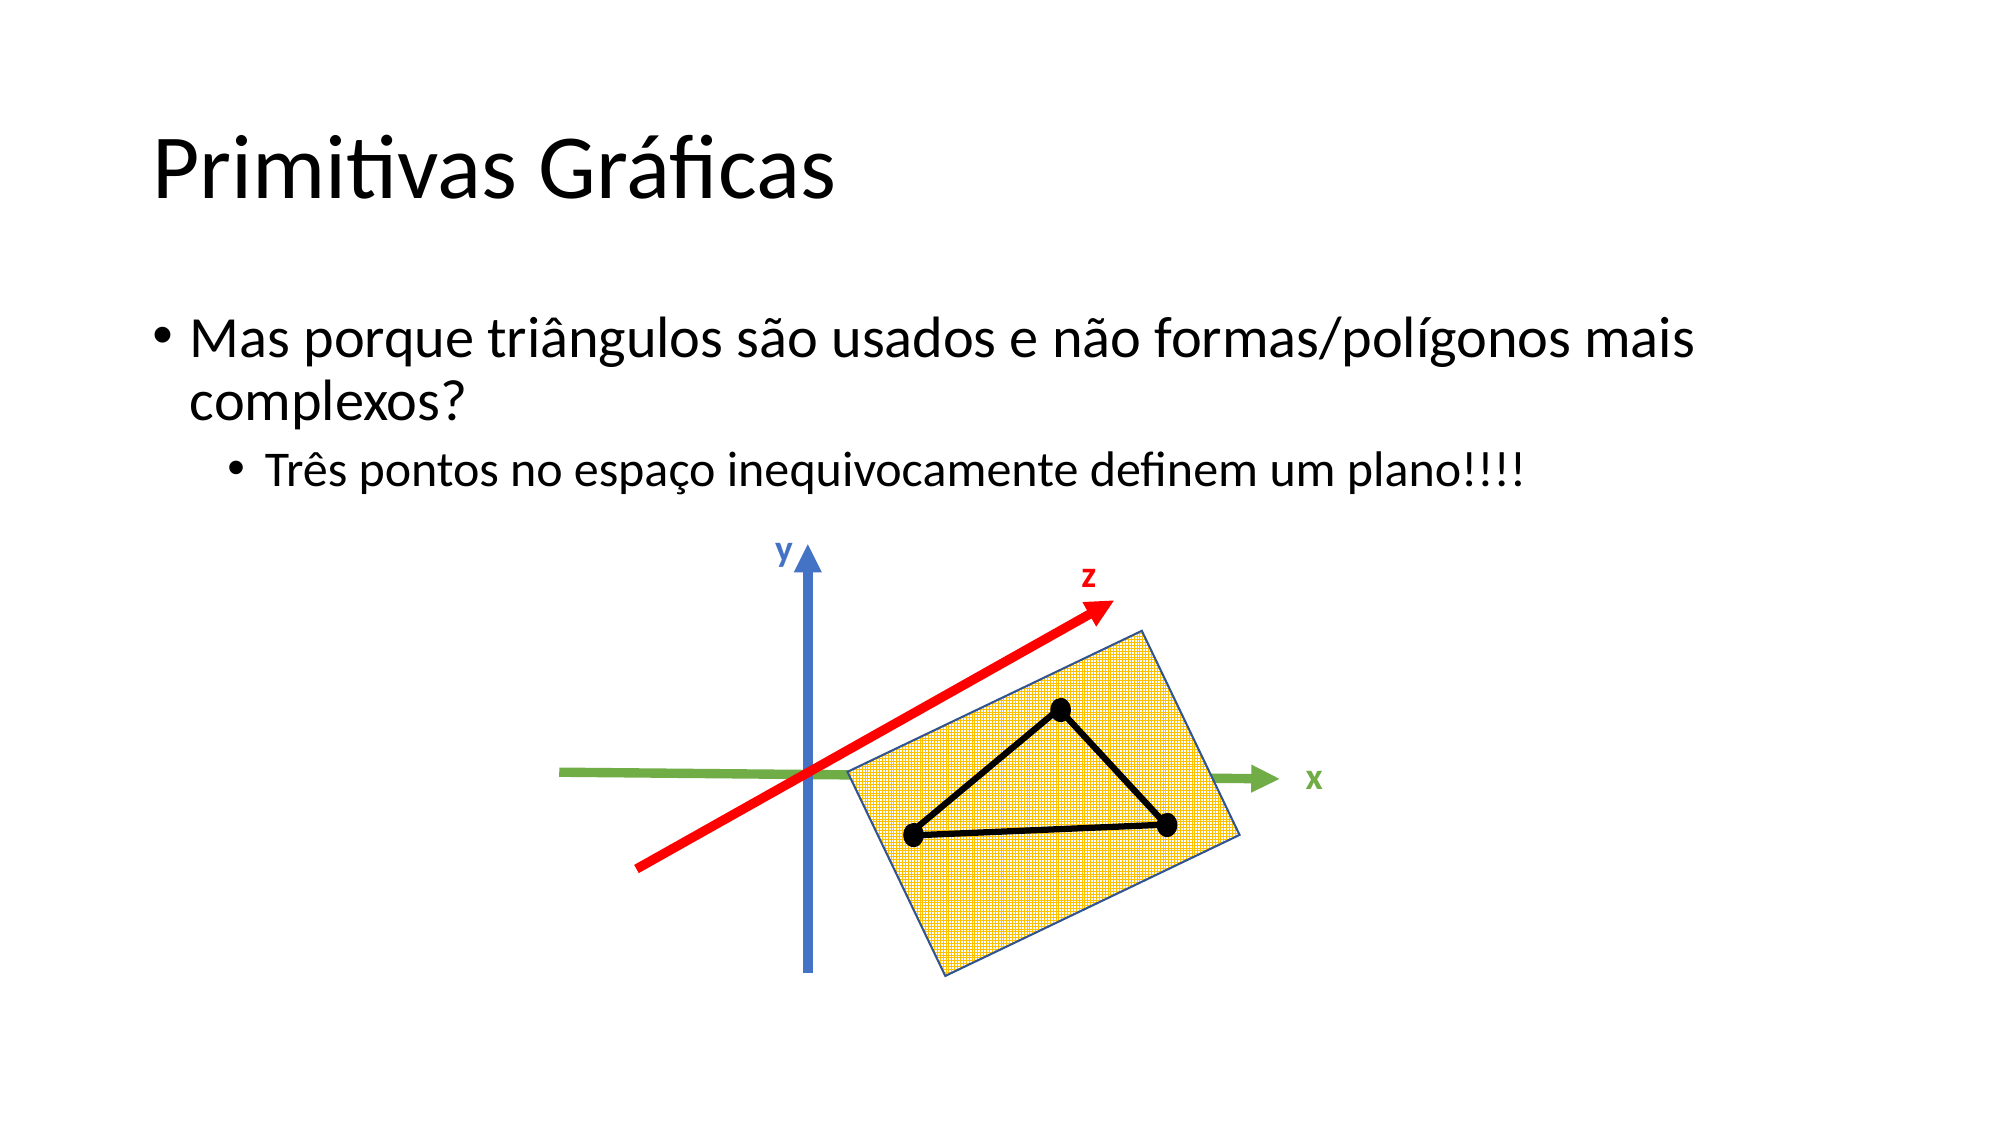

# Primitivas Gráficas
Mas porque triângulos são usados e não formas/polígonos mais complexos?
Três pontos no espaço inequivocamente definem um plano!!!!
y
z

x